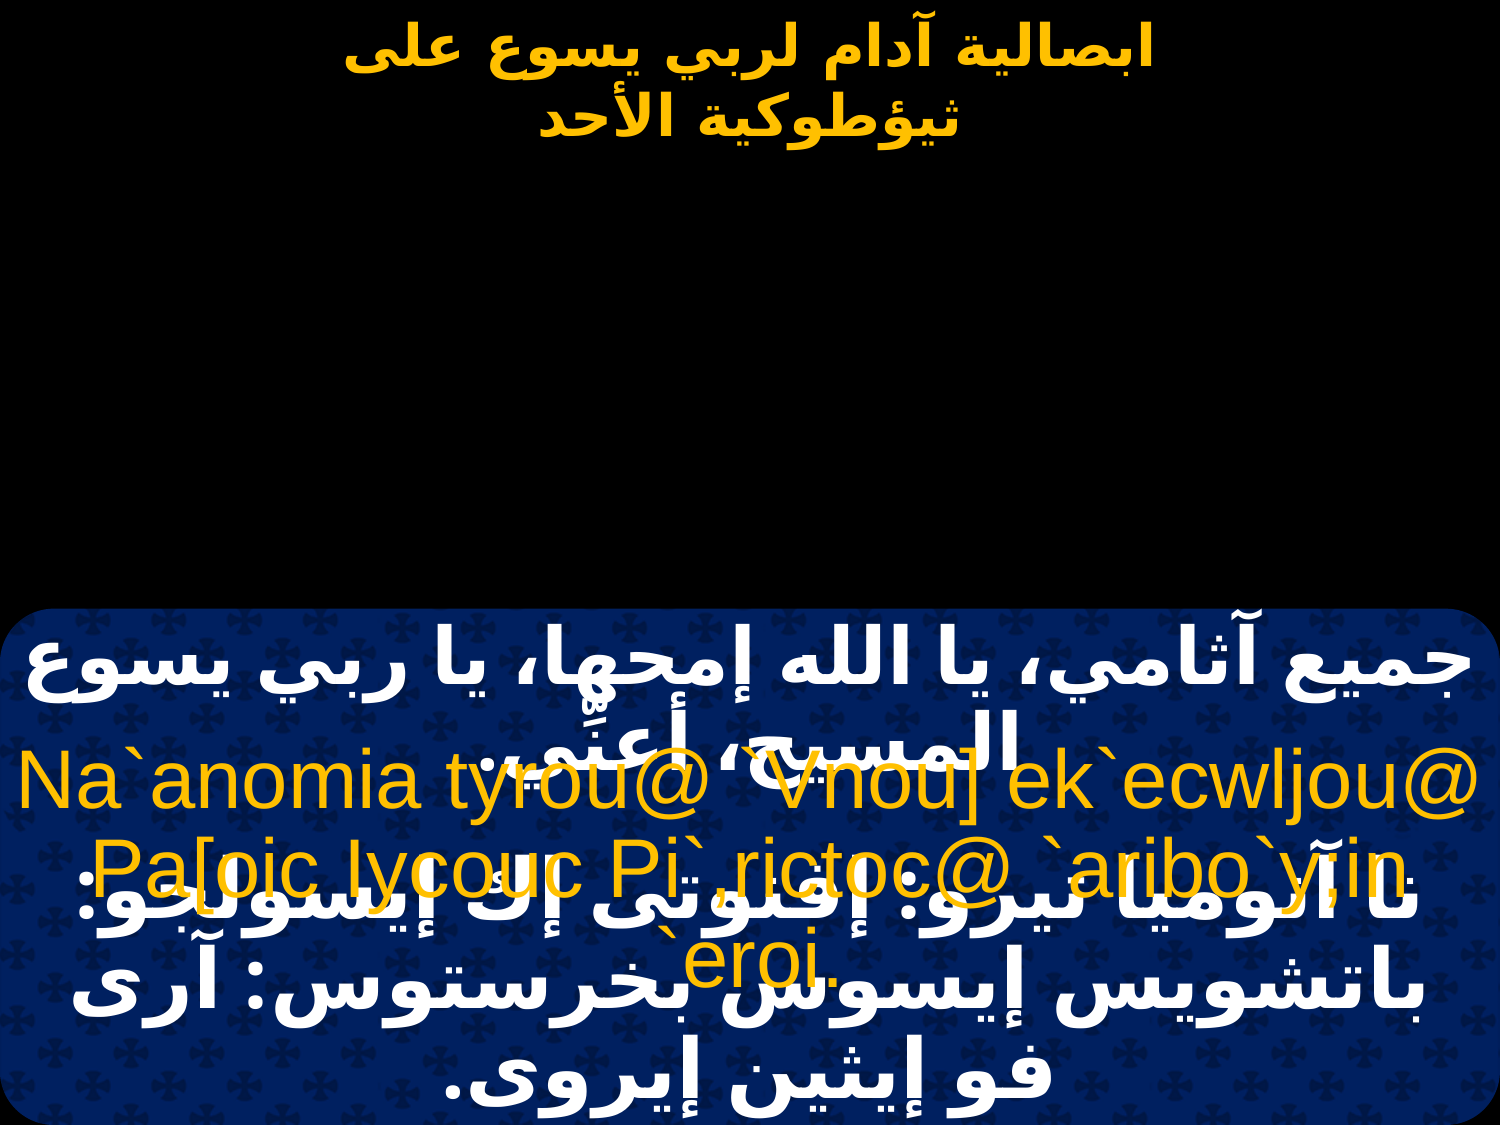

#
جميع آثامي، يا الله إمحها، يا ربي يسوع المسيح، أعنِّي.
Na`anomia tyrou@ `Vnou] ek`ecwljou@ Pa[oic Iycouc Pi`,rictoc@ `aribo`y;in `eroi.
نا آنوميا تيرو: إفنوتى إك إيسولجو: باتشويس إيسوس بخرستوس: آرى فو إيثين إيروى.